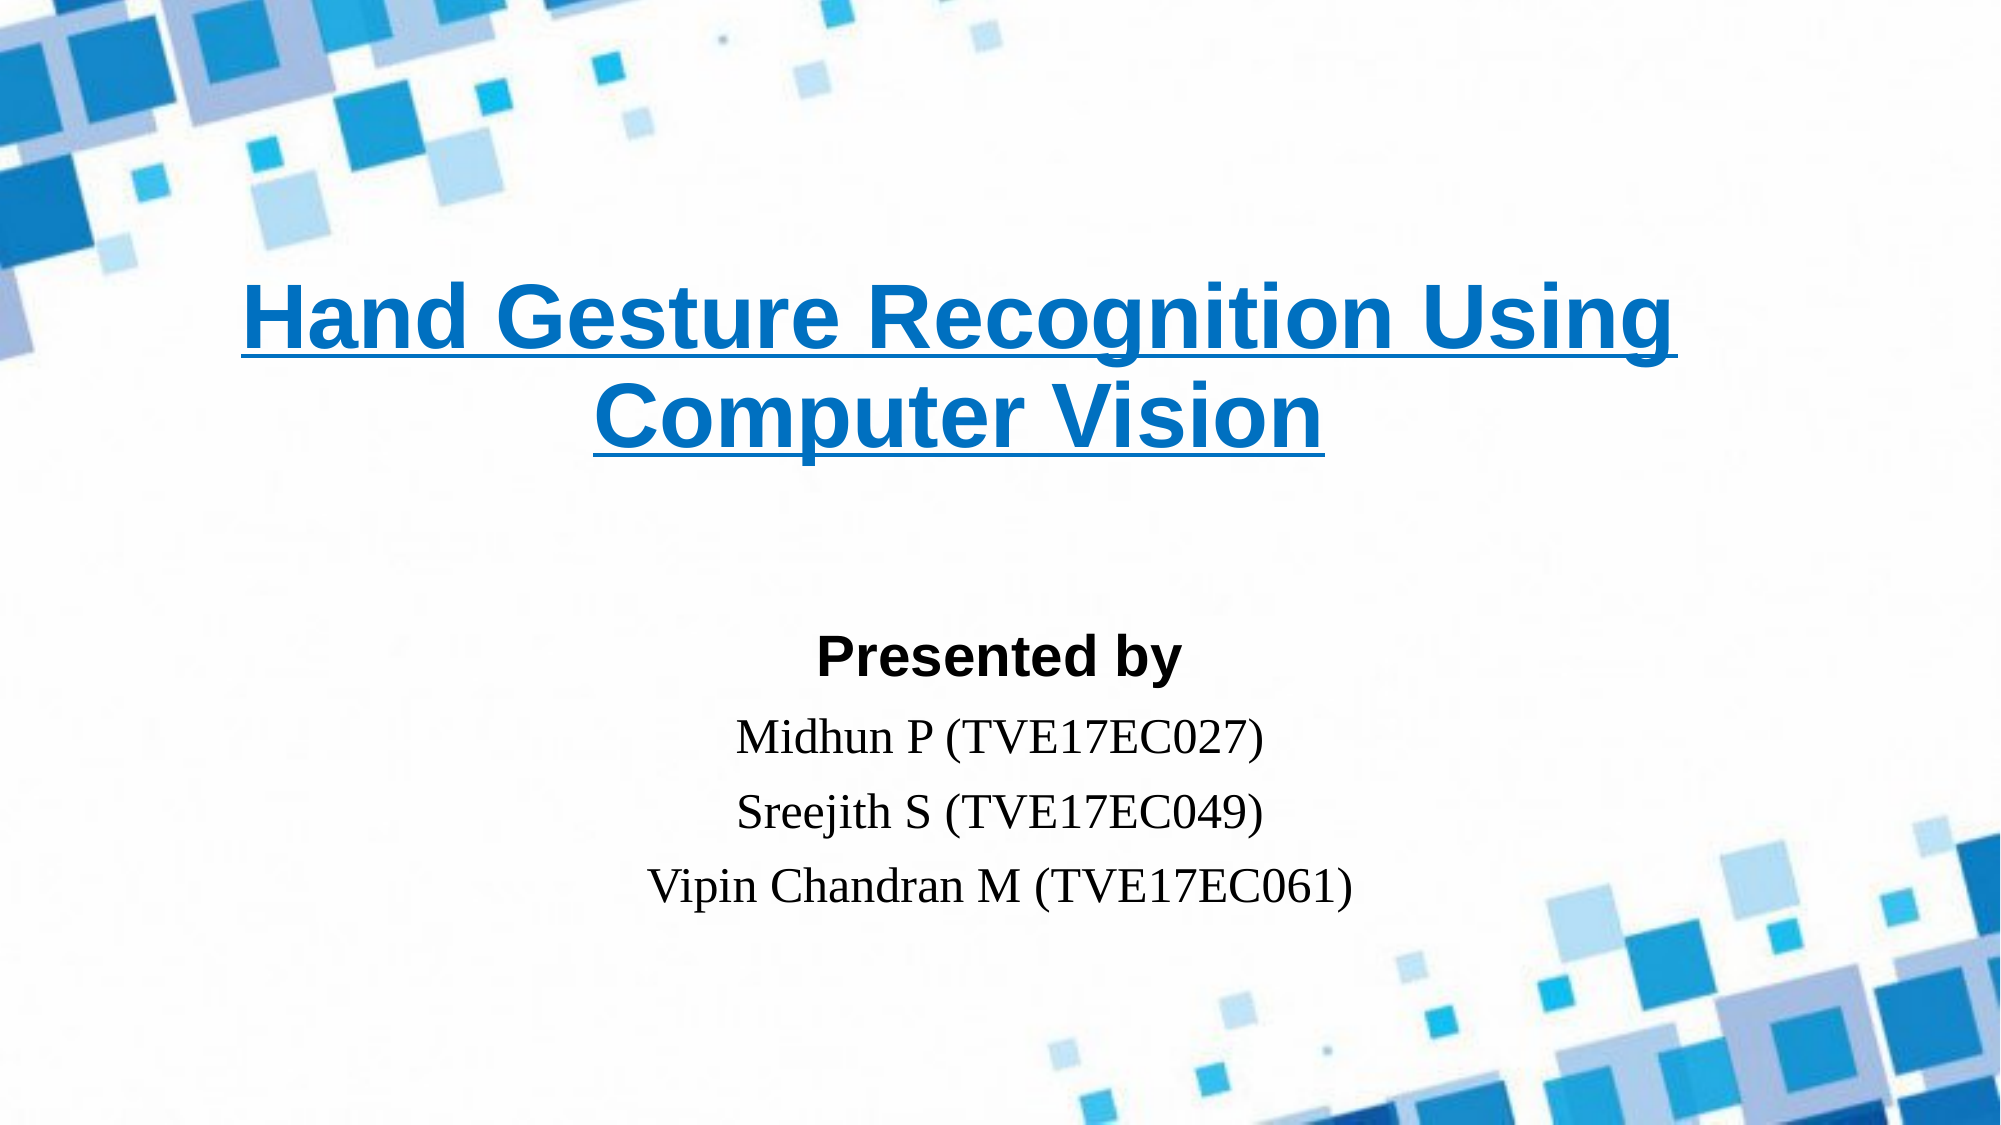

# Hand Gesture Recognition Using Computer Vision
Presented by
Midhun P (TVE17EC027)
Sreejith S (TVE17EC049)
Vipin Chandran M (TVE17EC061)